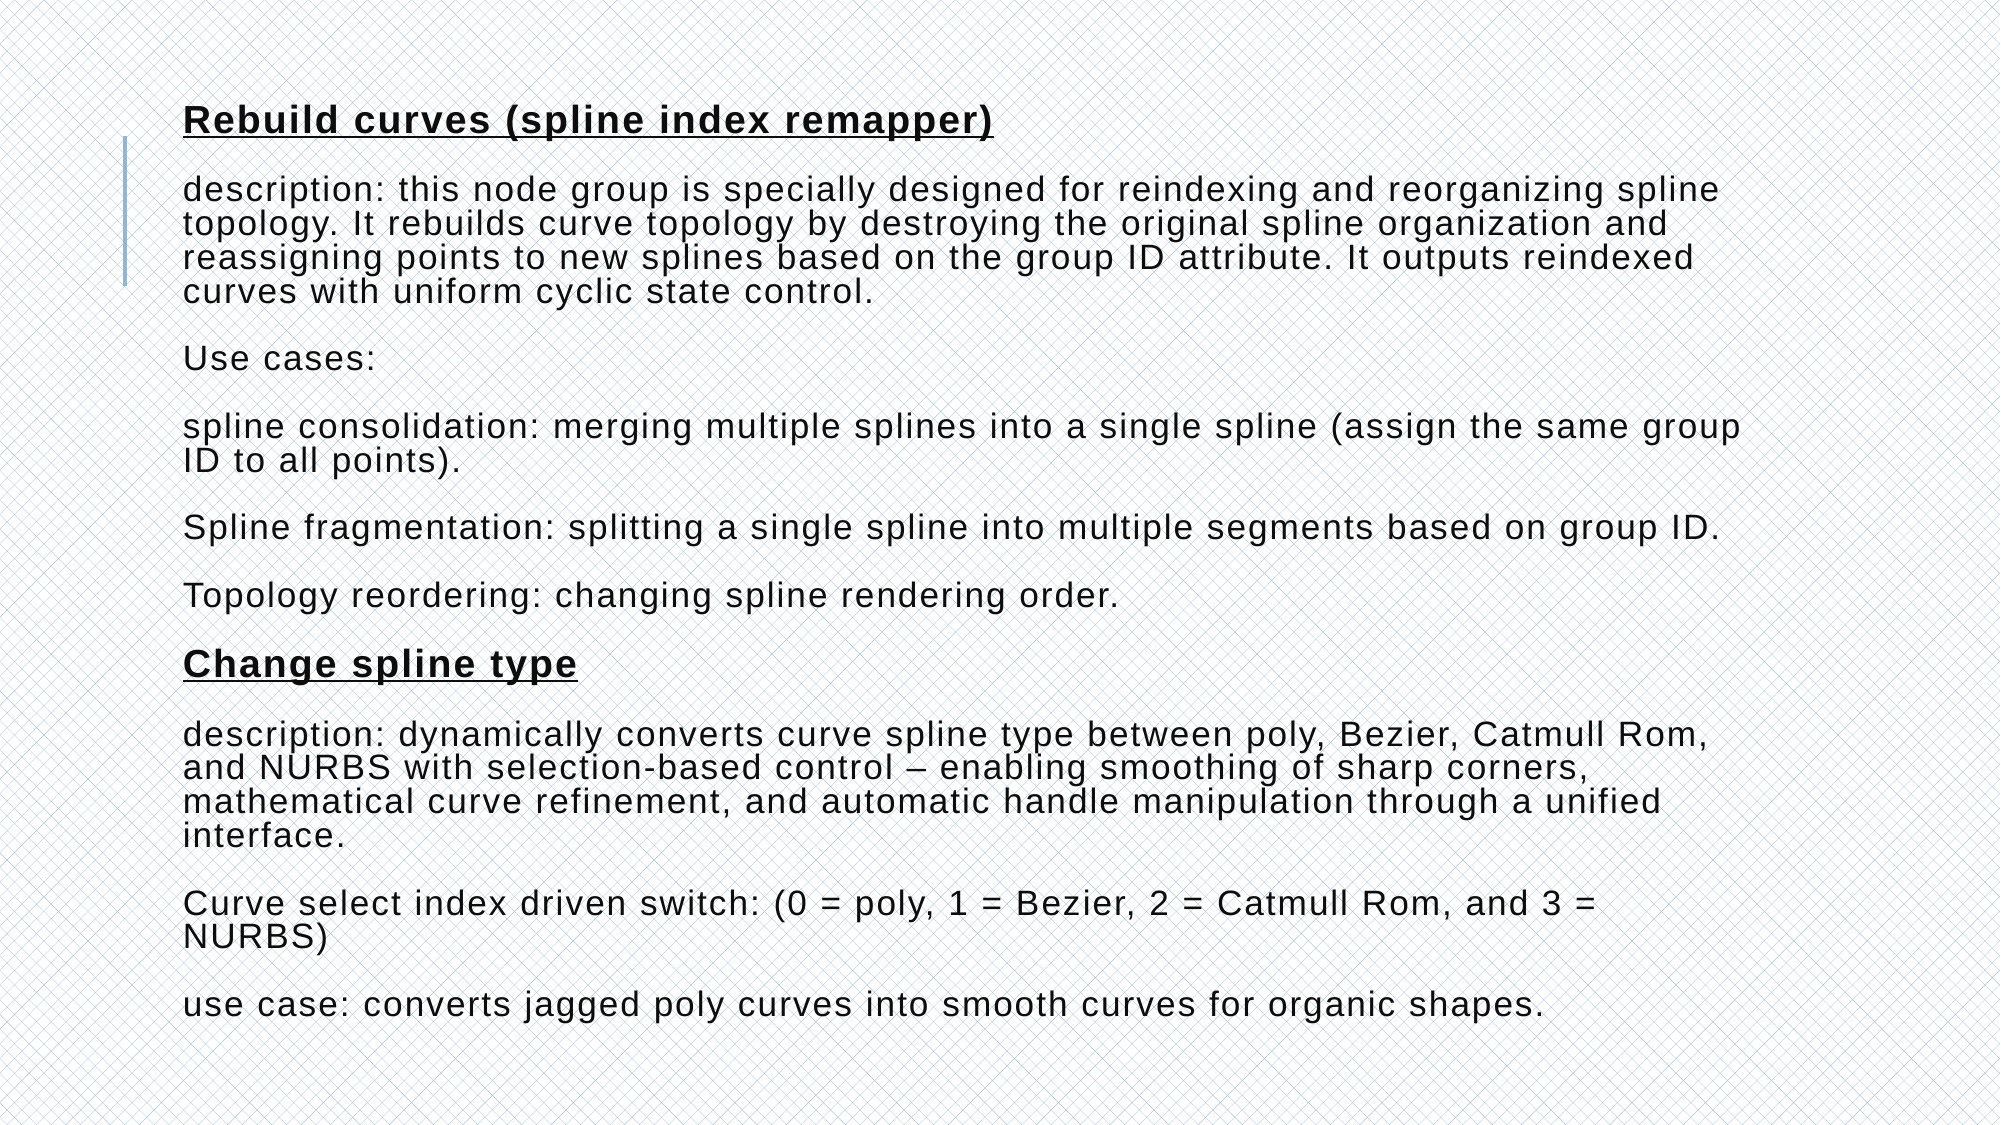

# Rebuild curves (spline index remapper) description: this node group is specially designed for reindexing and reorganizing spline topology. It rebuilds curve topology by destroying the original spline organization and reassigning points to new splines based on the group ID attribute. It outputs reindexed curves with uniform cyclic state control. Use cases: spline consolidation: merging multiple splines into a single spline (assign the same group ID to all points). Spline fragmentation: splitting a single spline into multiple segments based on group ID. Topology reordering: changing spline rendering order. Change spline type description: dynamically converts curve spline type between poly, Bezier, Catmull Rom, and NURBS with selection-based control – enabling smoothing of sharp corners, mathematical curve refinement, and automatic handle manipulation through a unified interface. Curve select index driven switch: (0 = poly, 1 = Bezier, 2 = Catmull Rom, and 3 = NURBS) use case: converts jagged poly curves into smooth curves for organic shapes.